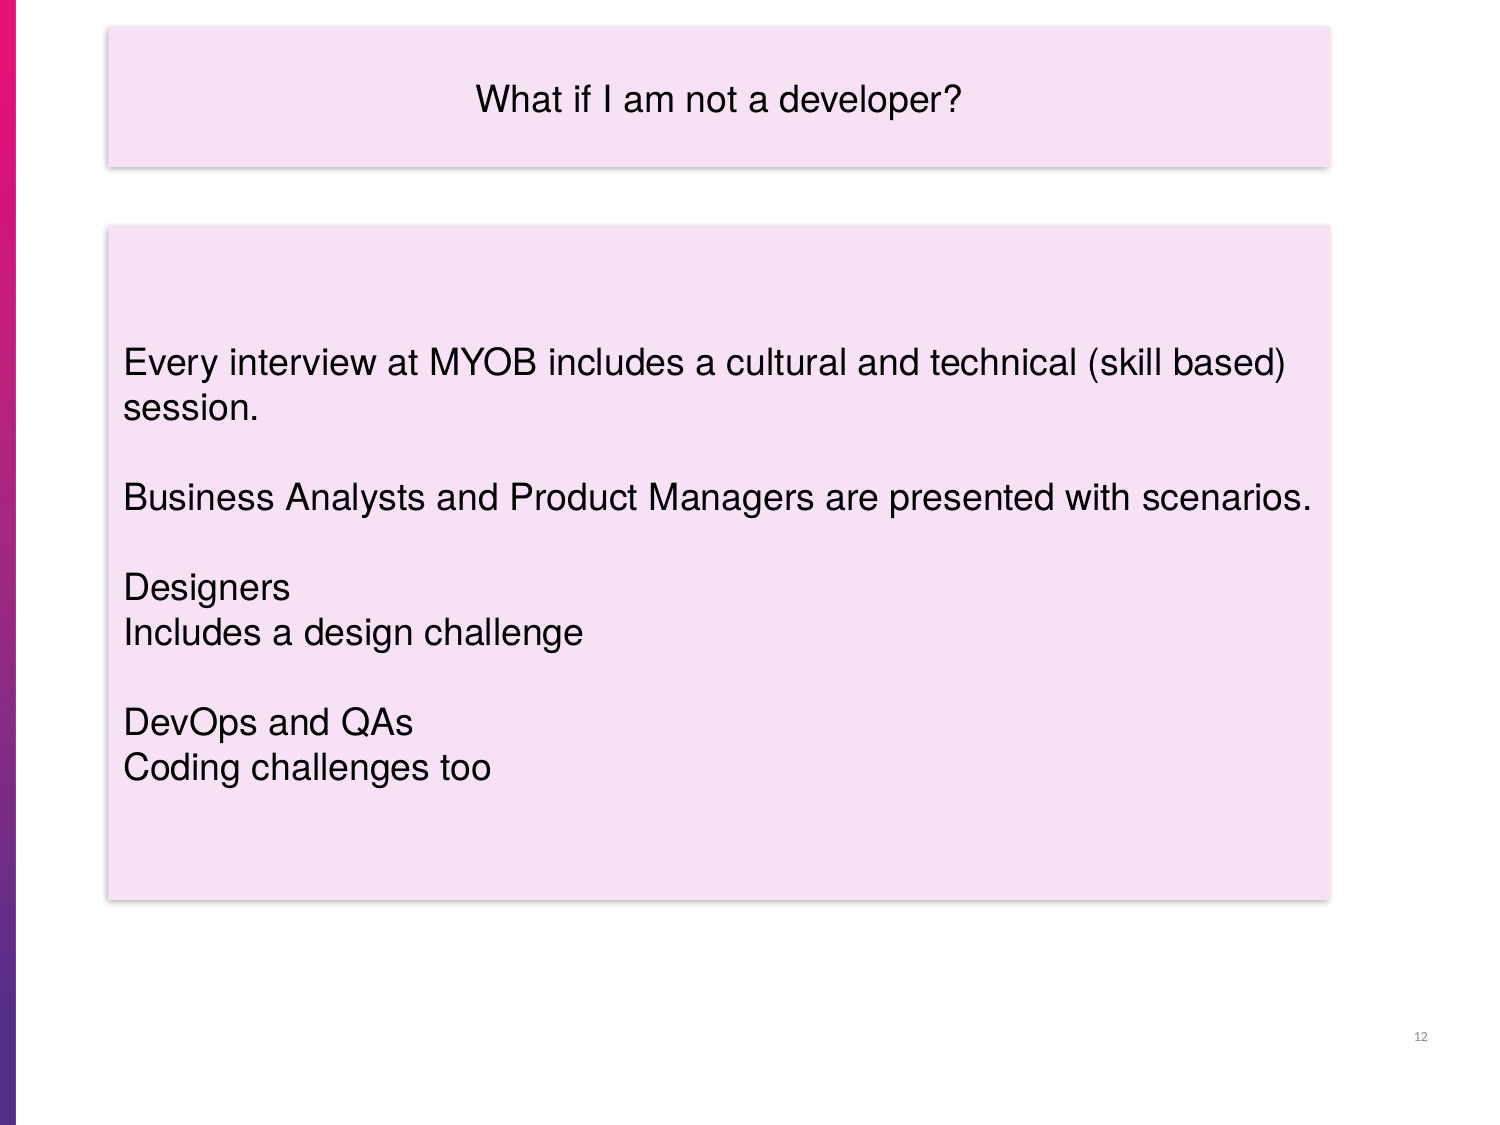

What if I am not a developer?
Every interview at MYOB includes a cultural and technical (skill based) session.

Business Analysts and Product Managers are presented with scenarios.

Designers
Includes a design challenge

DevOps and QAs
Coding challenges too